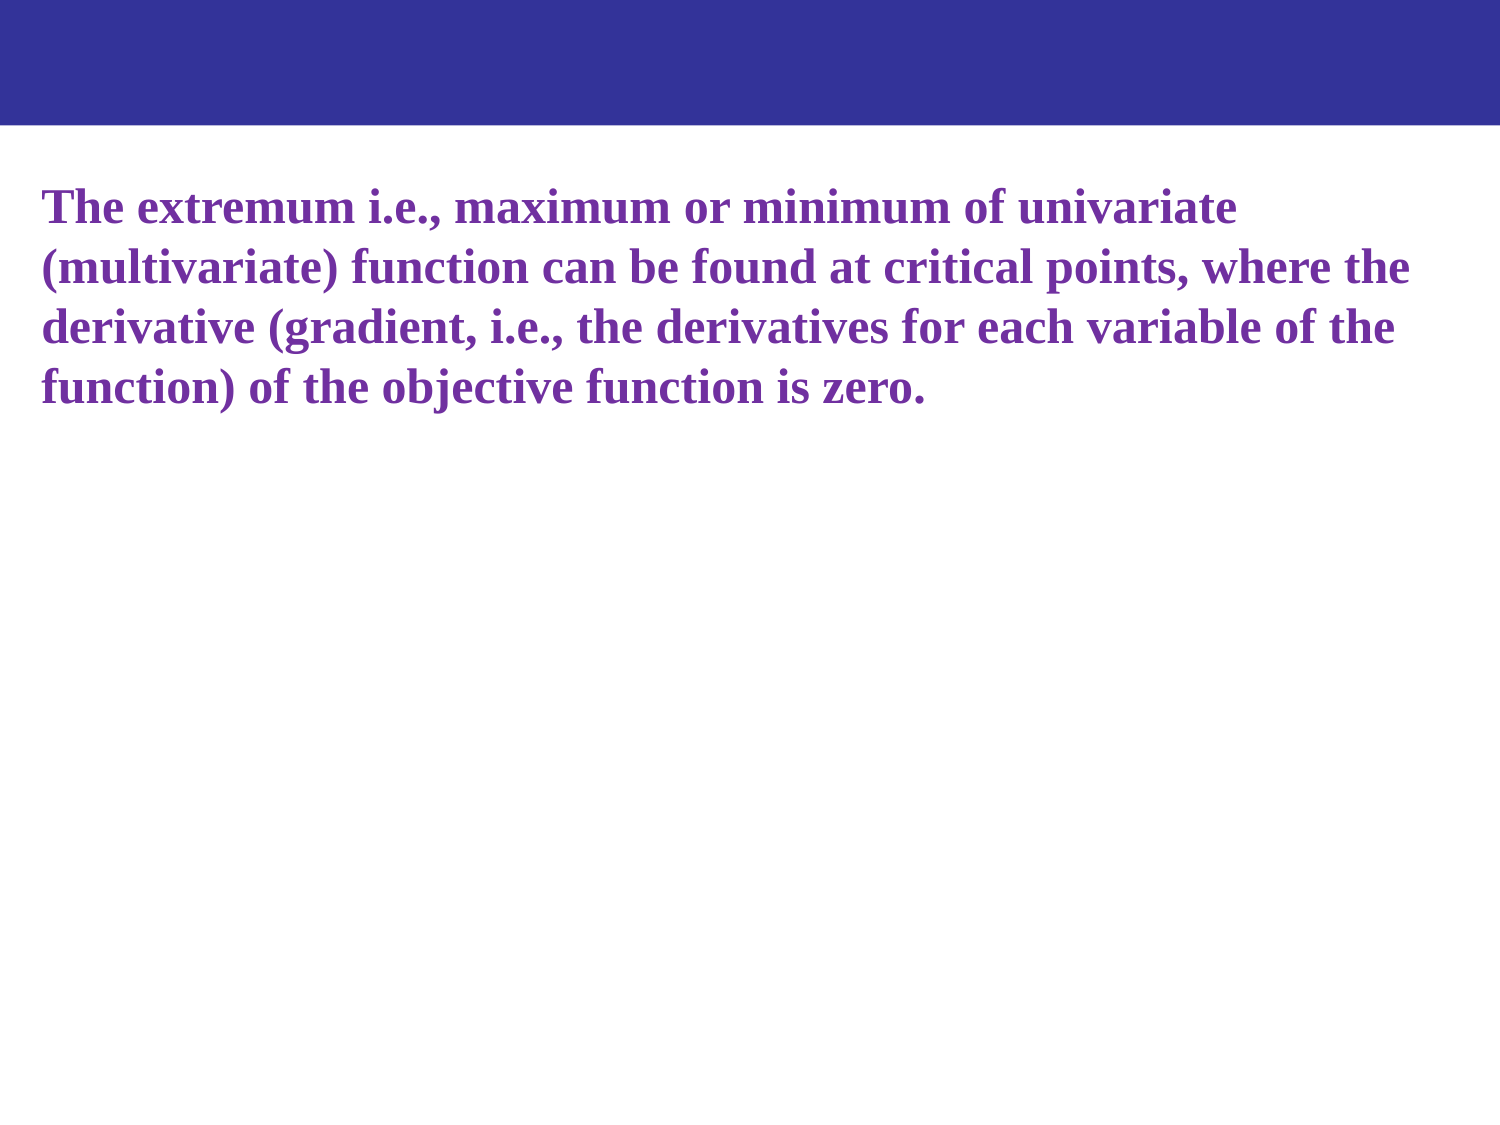

The extremum i.e., maximum or minimum of univariate (multivariate) function can be found at critical points, where the  derivative (gradient, i.e., the derivatives for each variable of the function) of the objective function is zero.